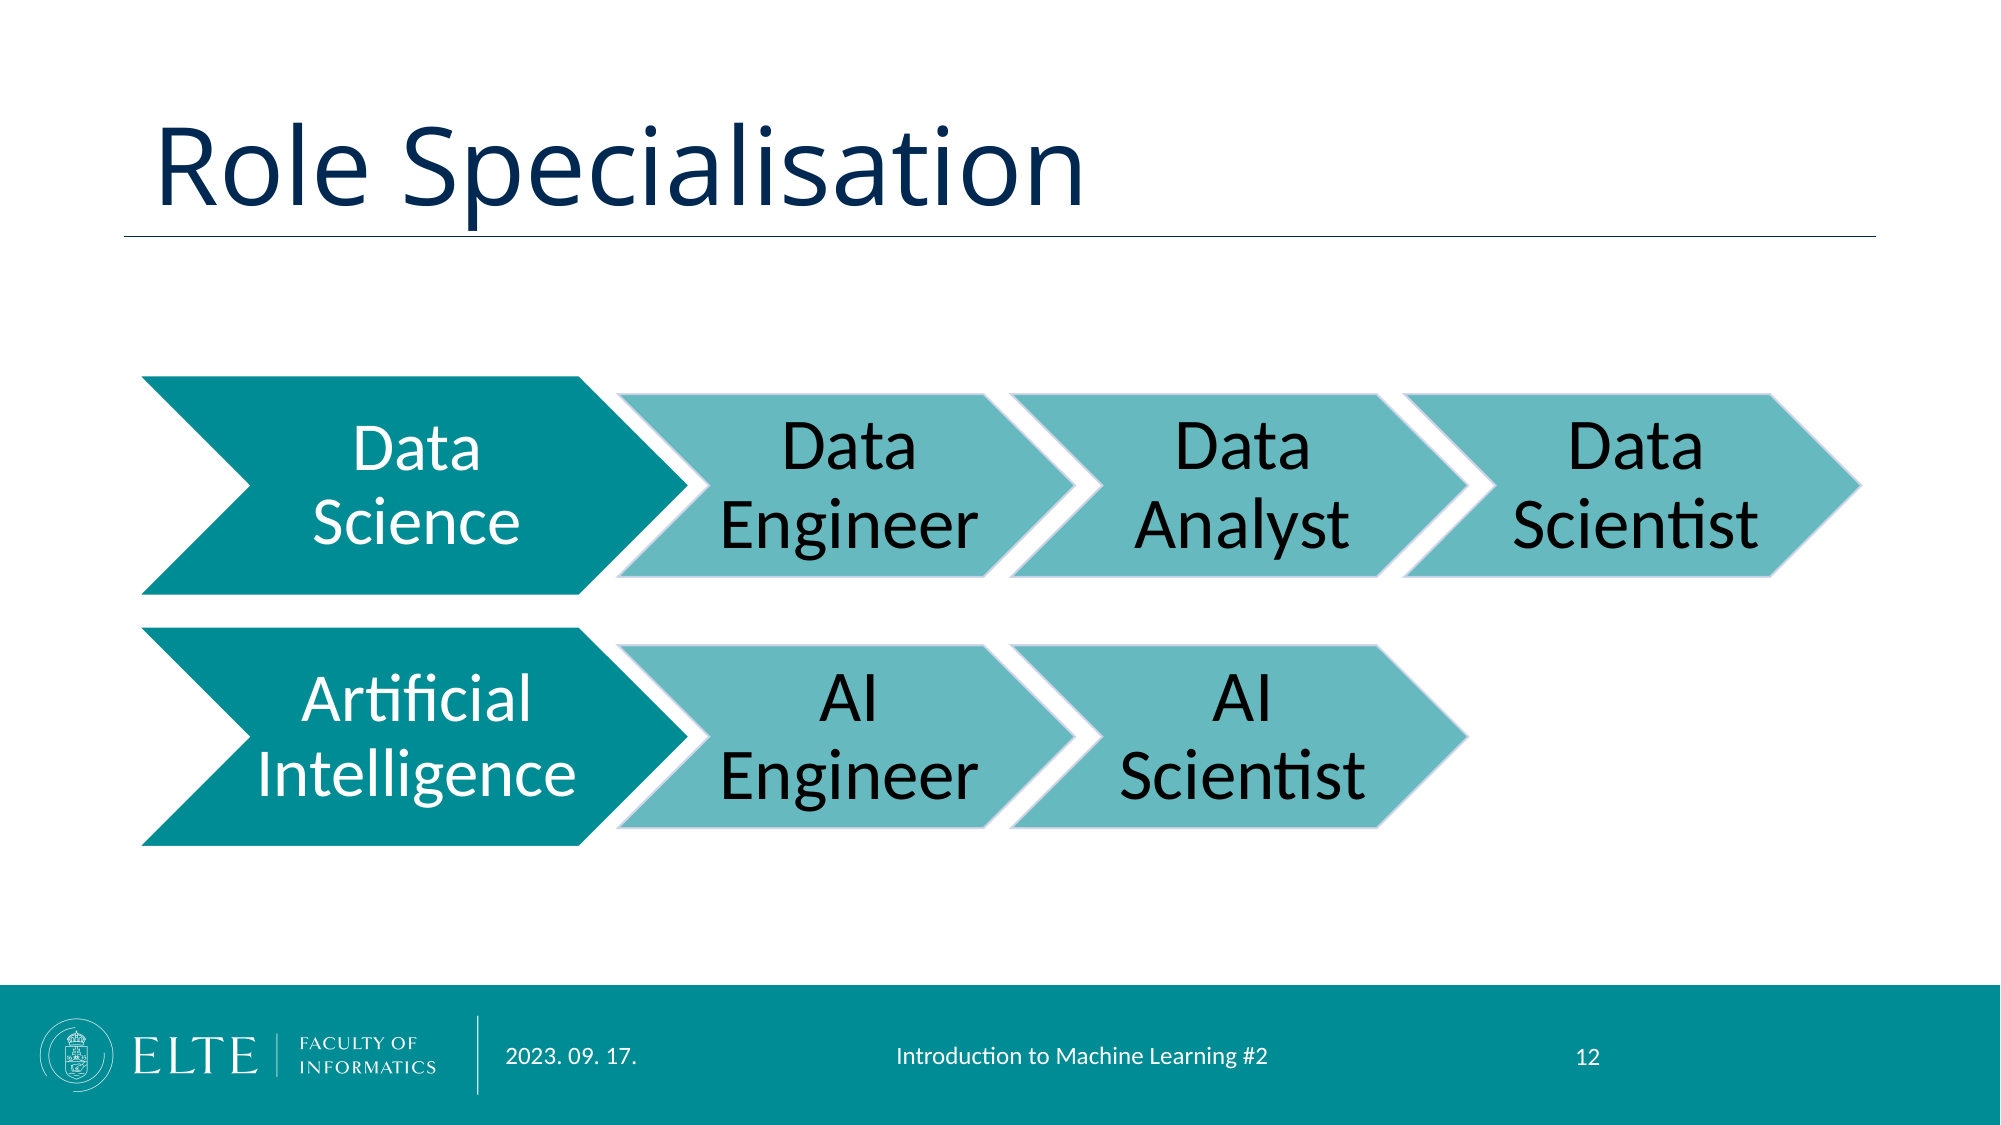

# Role Specialisation
Data Science
Data Engineer
Data Analyst
Data Scientist
Artificial Intelligence
AI Engineer
AI Scientist
Introduction to Machine Learning #2
2023. 09. 17.
12